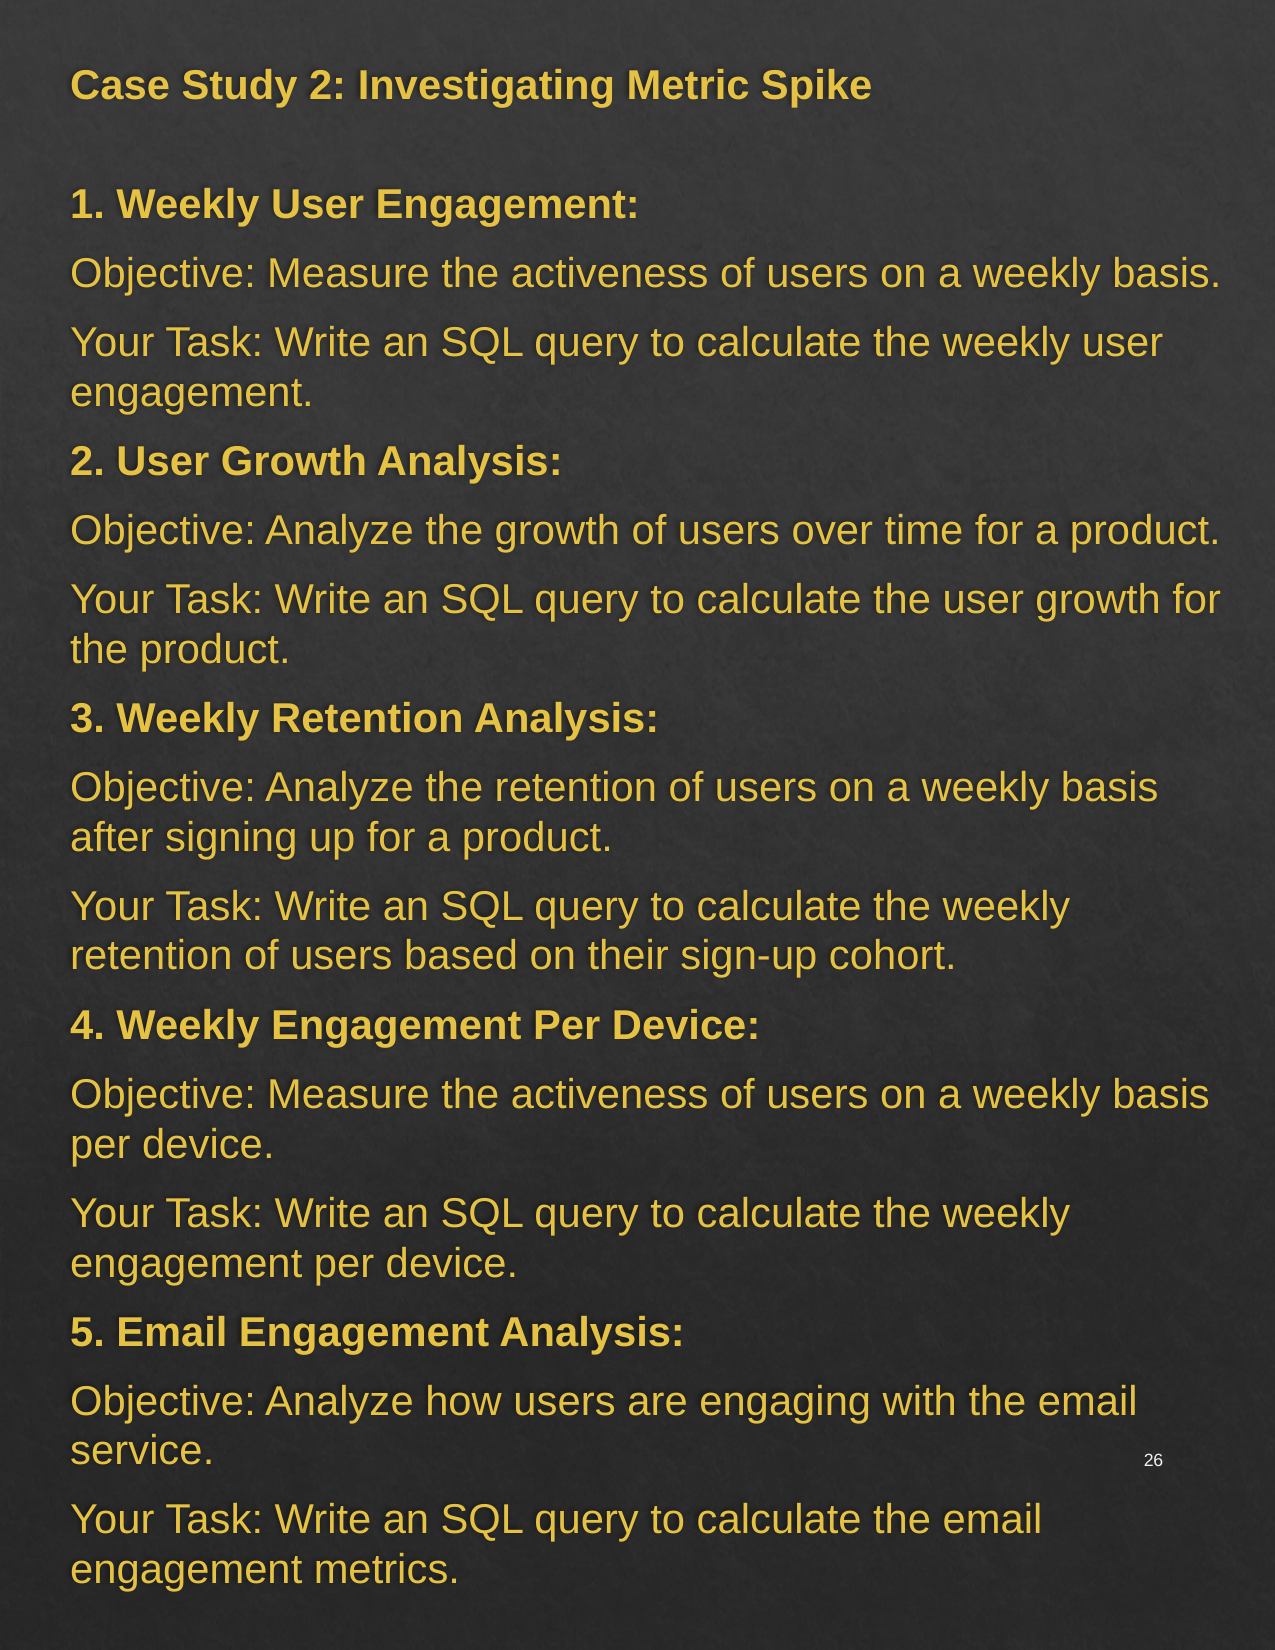

Case Study 2: Investigating Metric Spike
1. Weekly User Engagement:
Objective: Measure the activeness of users on a weekly basis.
Your Task: Write an SQL query to calculate the weekly user engagement.
2. User Growth Analysis:
Objective: Analyze the growth of users over time for a product.
Your Task: Write an SQL query to calculate the user growth for the product.
3. Weekly Retention Analysis:
Objective: Analyze the retention of users on a weekly basis after signing up for a product.
Your Task: Write an SQL query to calculate the weekly retention of users based on their sign-up cohort.
4. Weekly Engagement Per Device:
Objective: Measure the activeness of users on a weekly basis per device.
Your Task: Write an SQL query to calculate the weekly engagement per device.
5. Email Engagement Analysis:
Objective: Analyze how users are engaging with the email service.
Your Task: Write an SQL query to calculate the email engagement metrics.
26